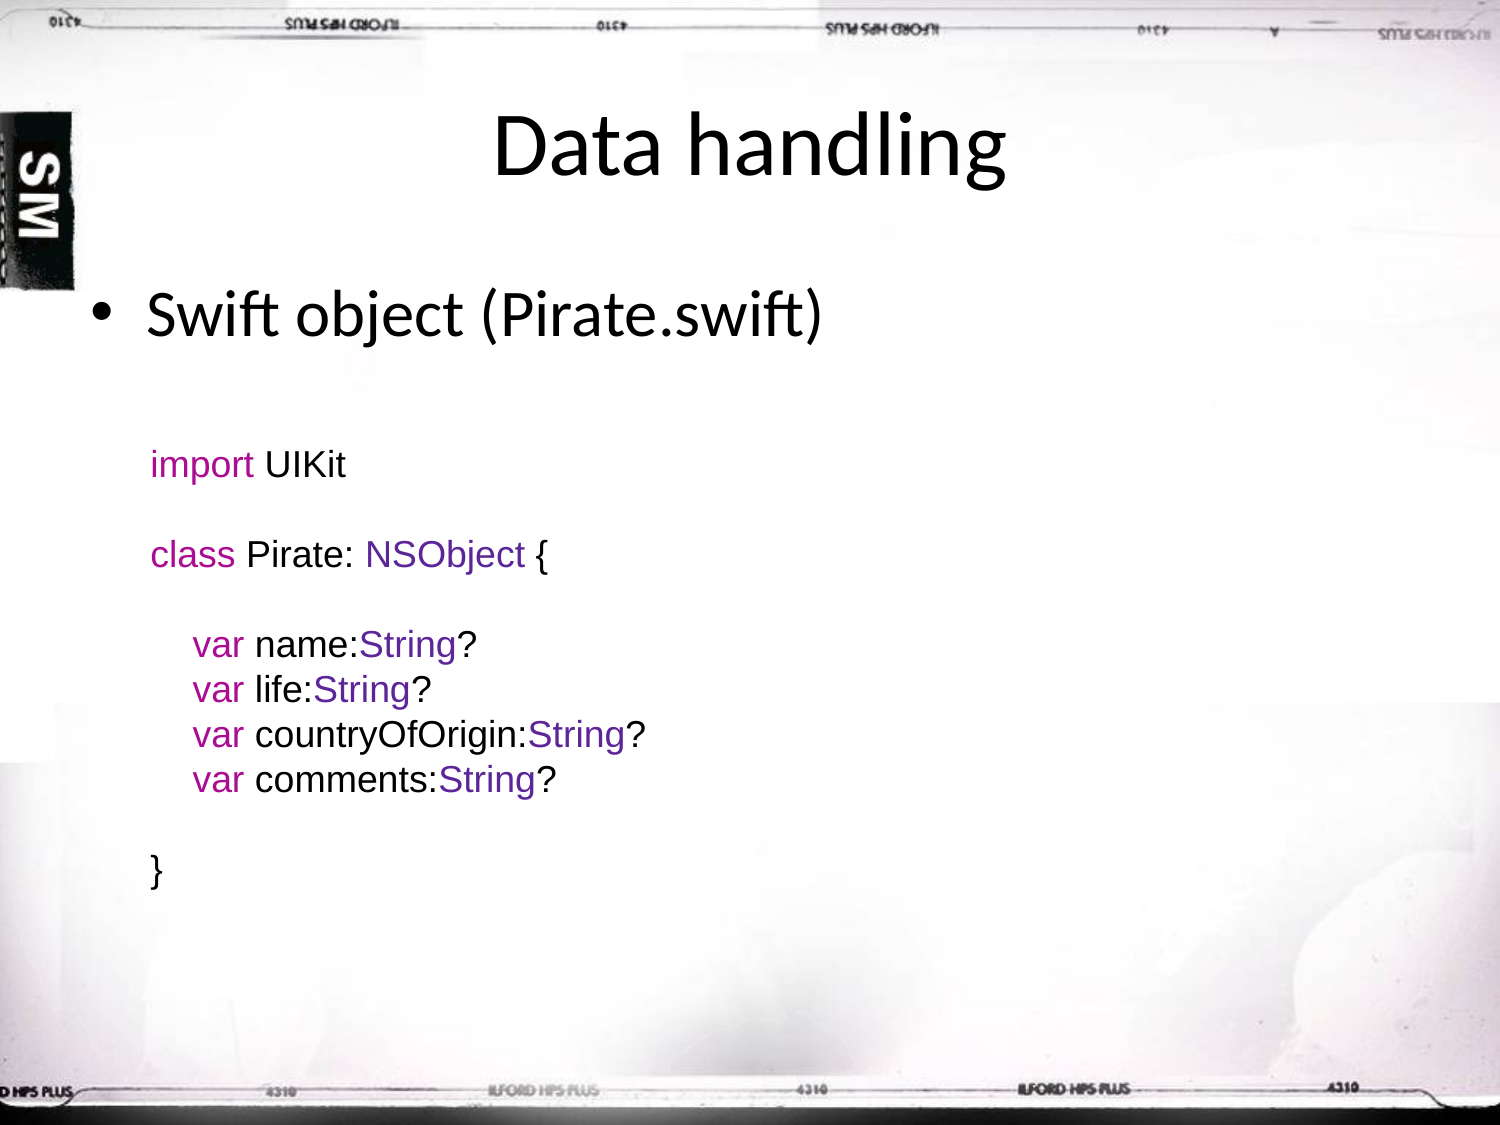

# Data handling
Swift object (Pirate.swift)
import UIKit

class Pirate: NSObject {

    var name:String?
    var life:String?
    var countryOfOrigin:String?
    var comments:String?

}